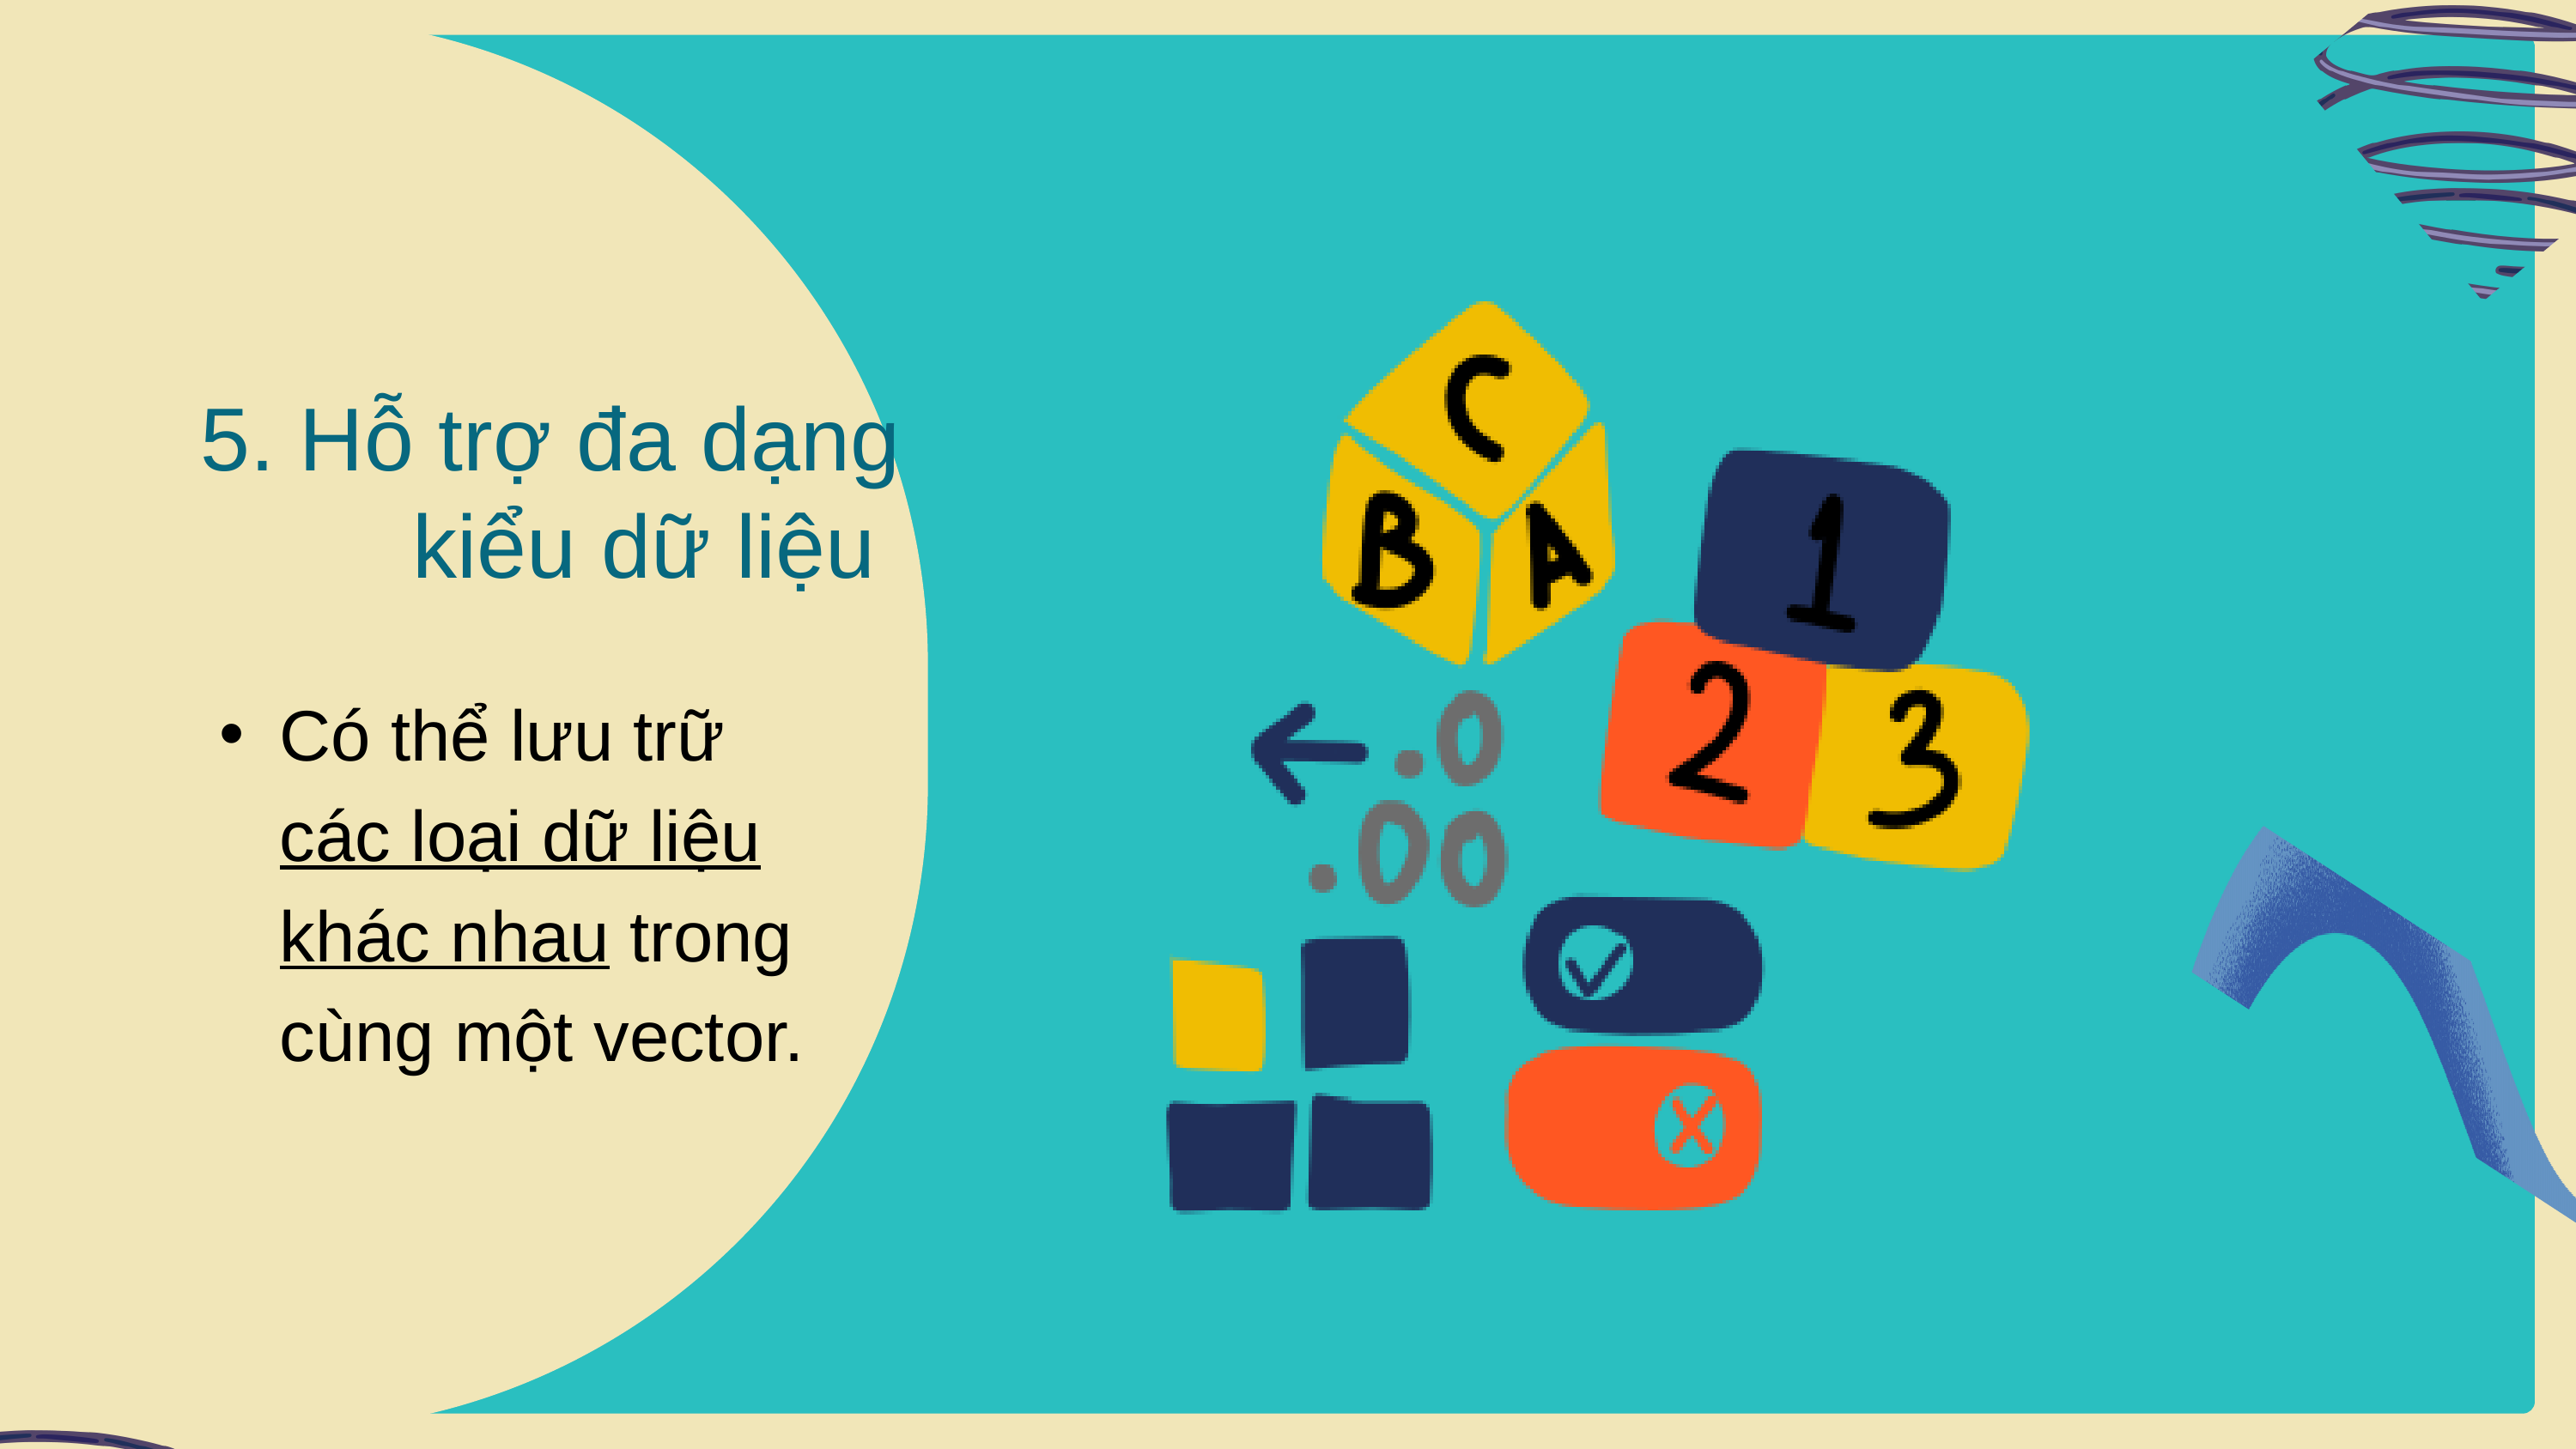

5. Hỗ trợ đa dạng kiểu dữ liệu
Có thể lưu trữ các loại dữ liệu khác nhau trong cùng một vector.